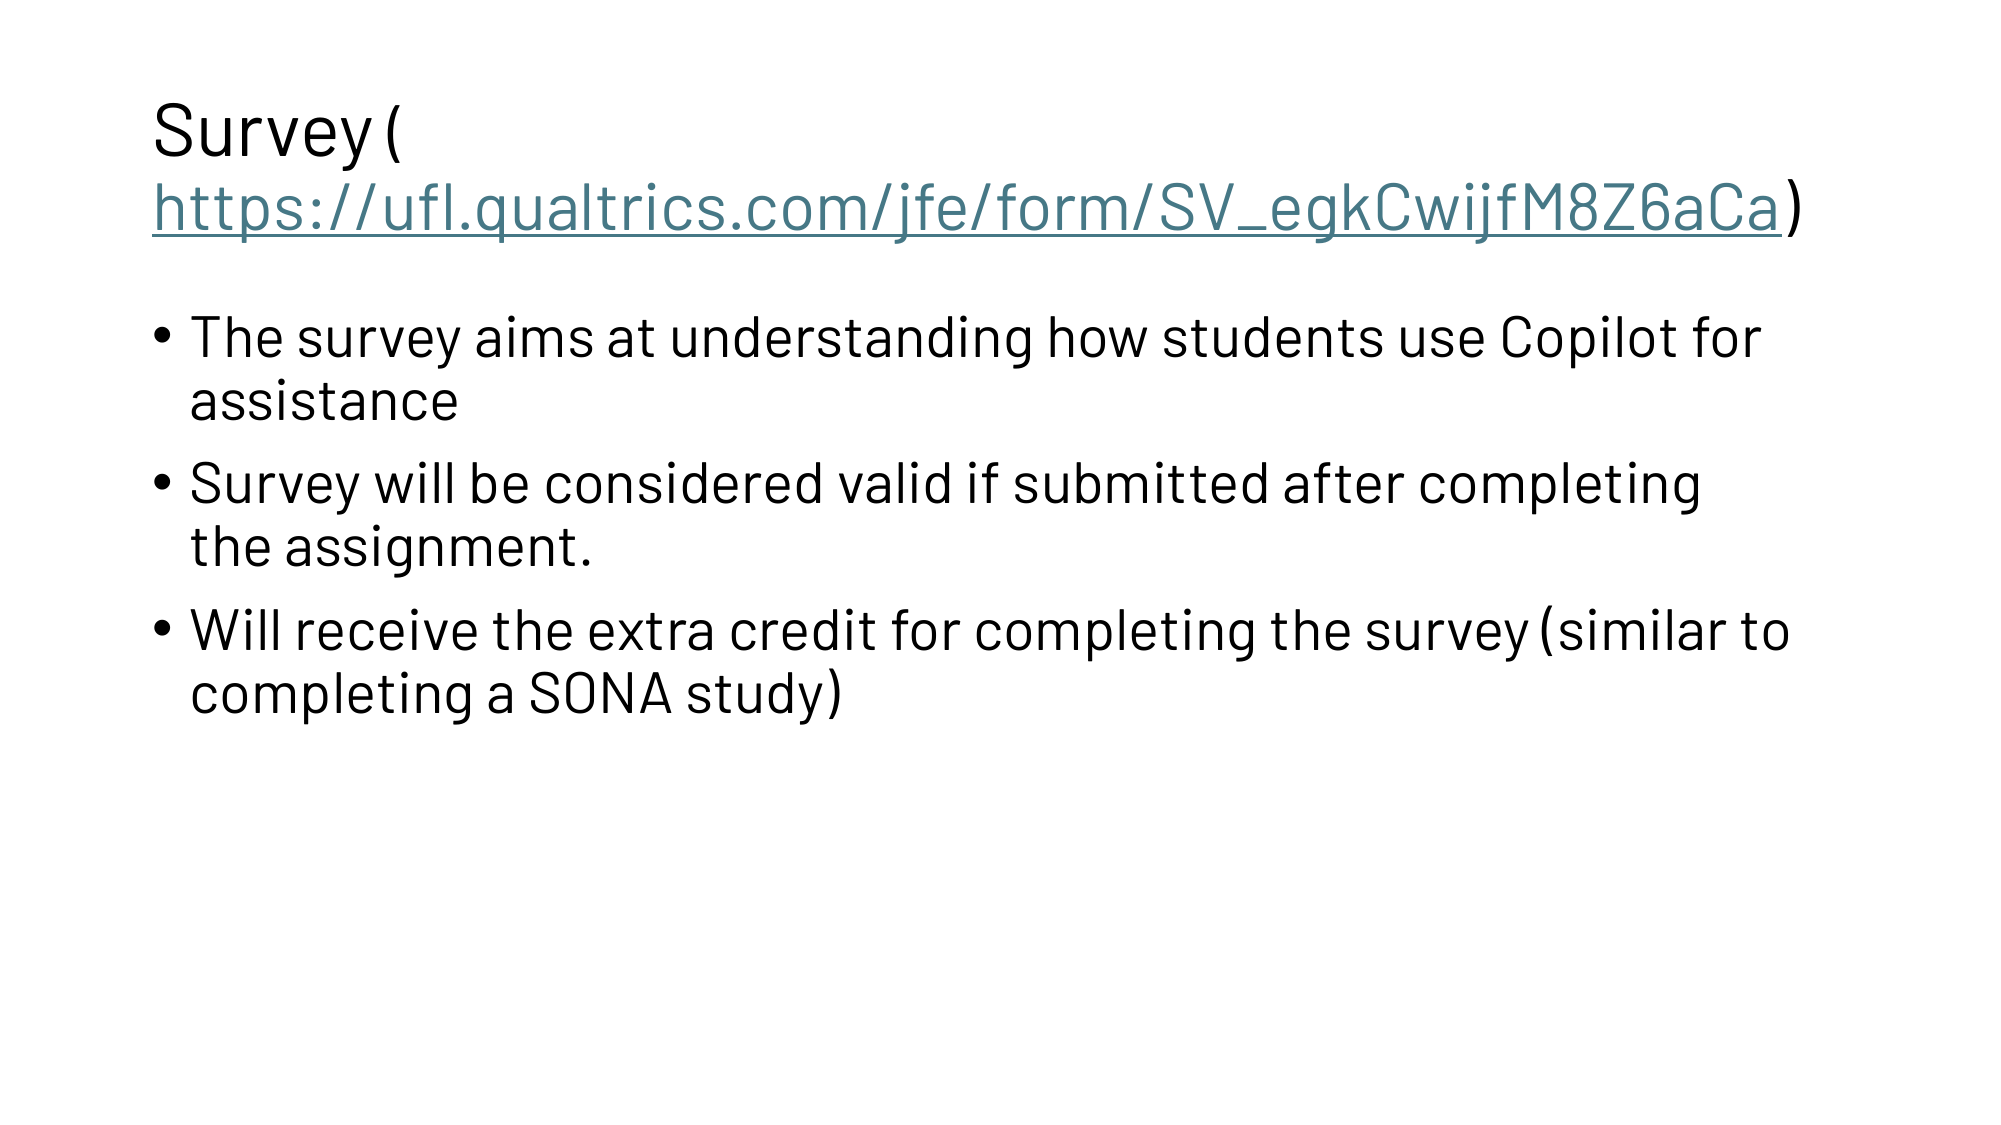

# Survey (https://ufl.qualtrics.com/jfe/form/SV_egkCwijfM8Z6aCa)
The survey aims at understanding how students use Copilot for assistance
Survey will be considered valid if submitted after completing the assignment.
Will receive the extra credit for completing the survey (similar to completing a SONA study)